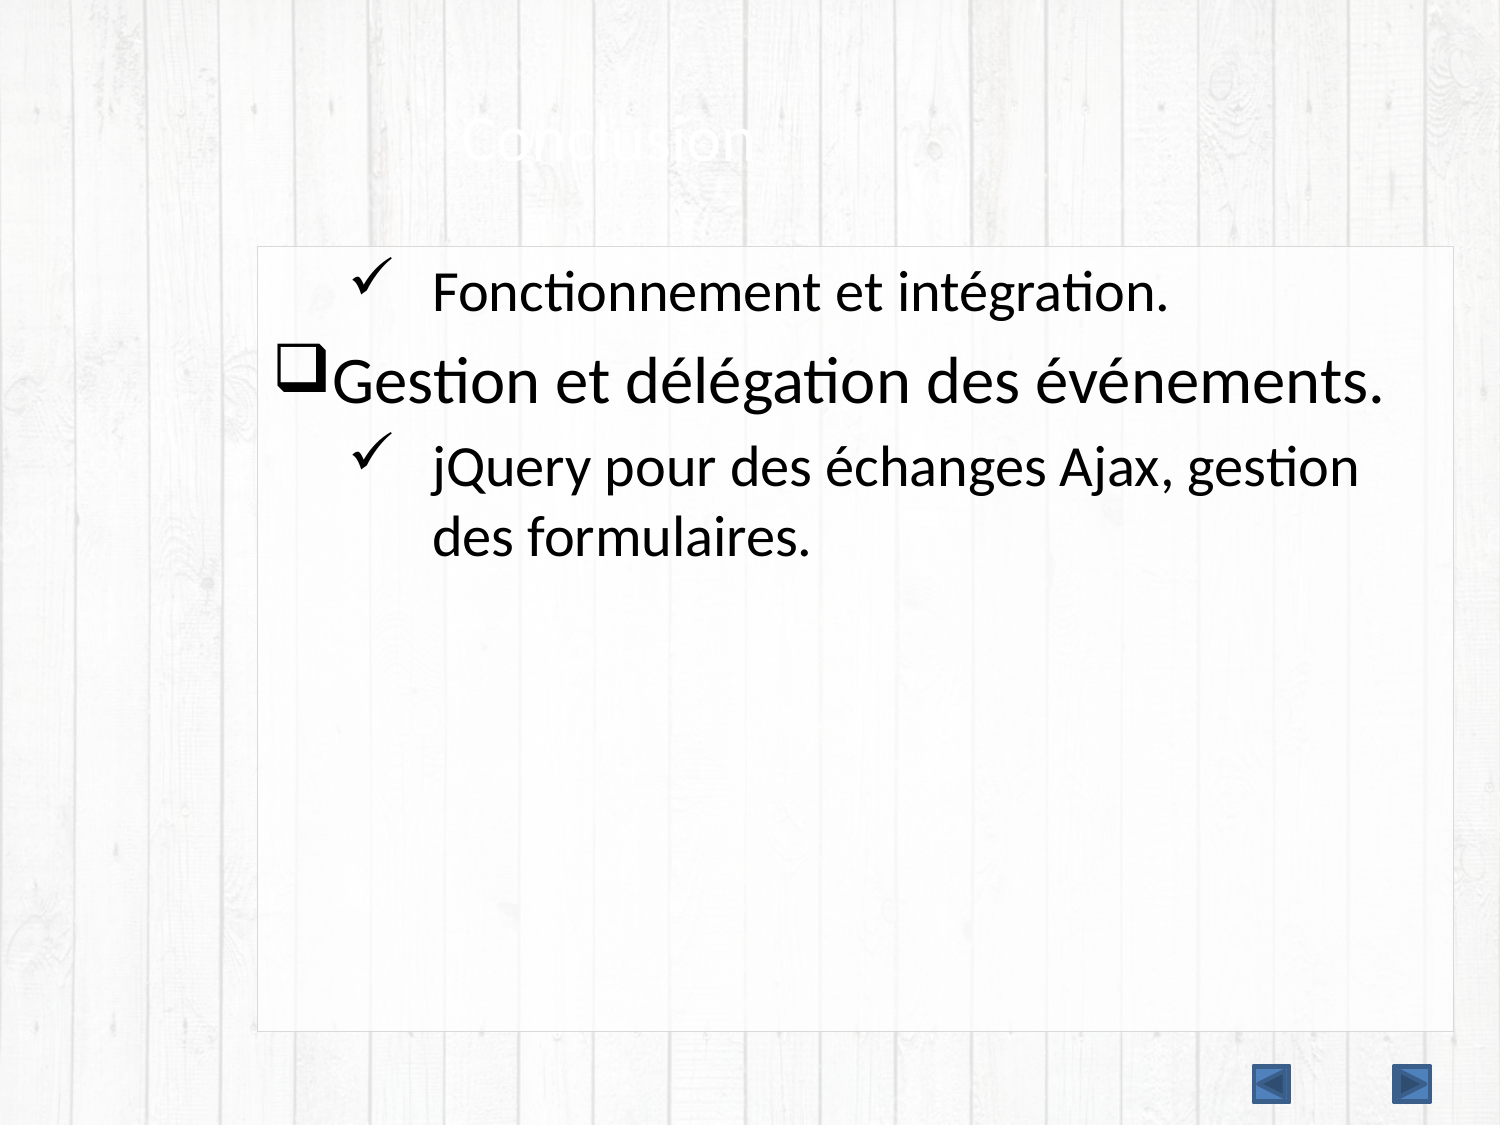

# Conclusion
Fonctionnement et intégration.
Gestion et délégation des événements.
jQuery pour des échanges Ajax, gestion des formulaires.